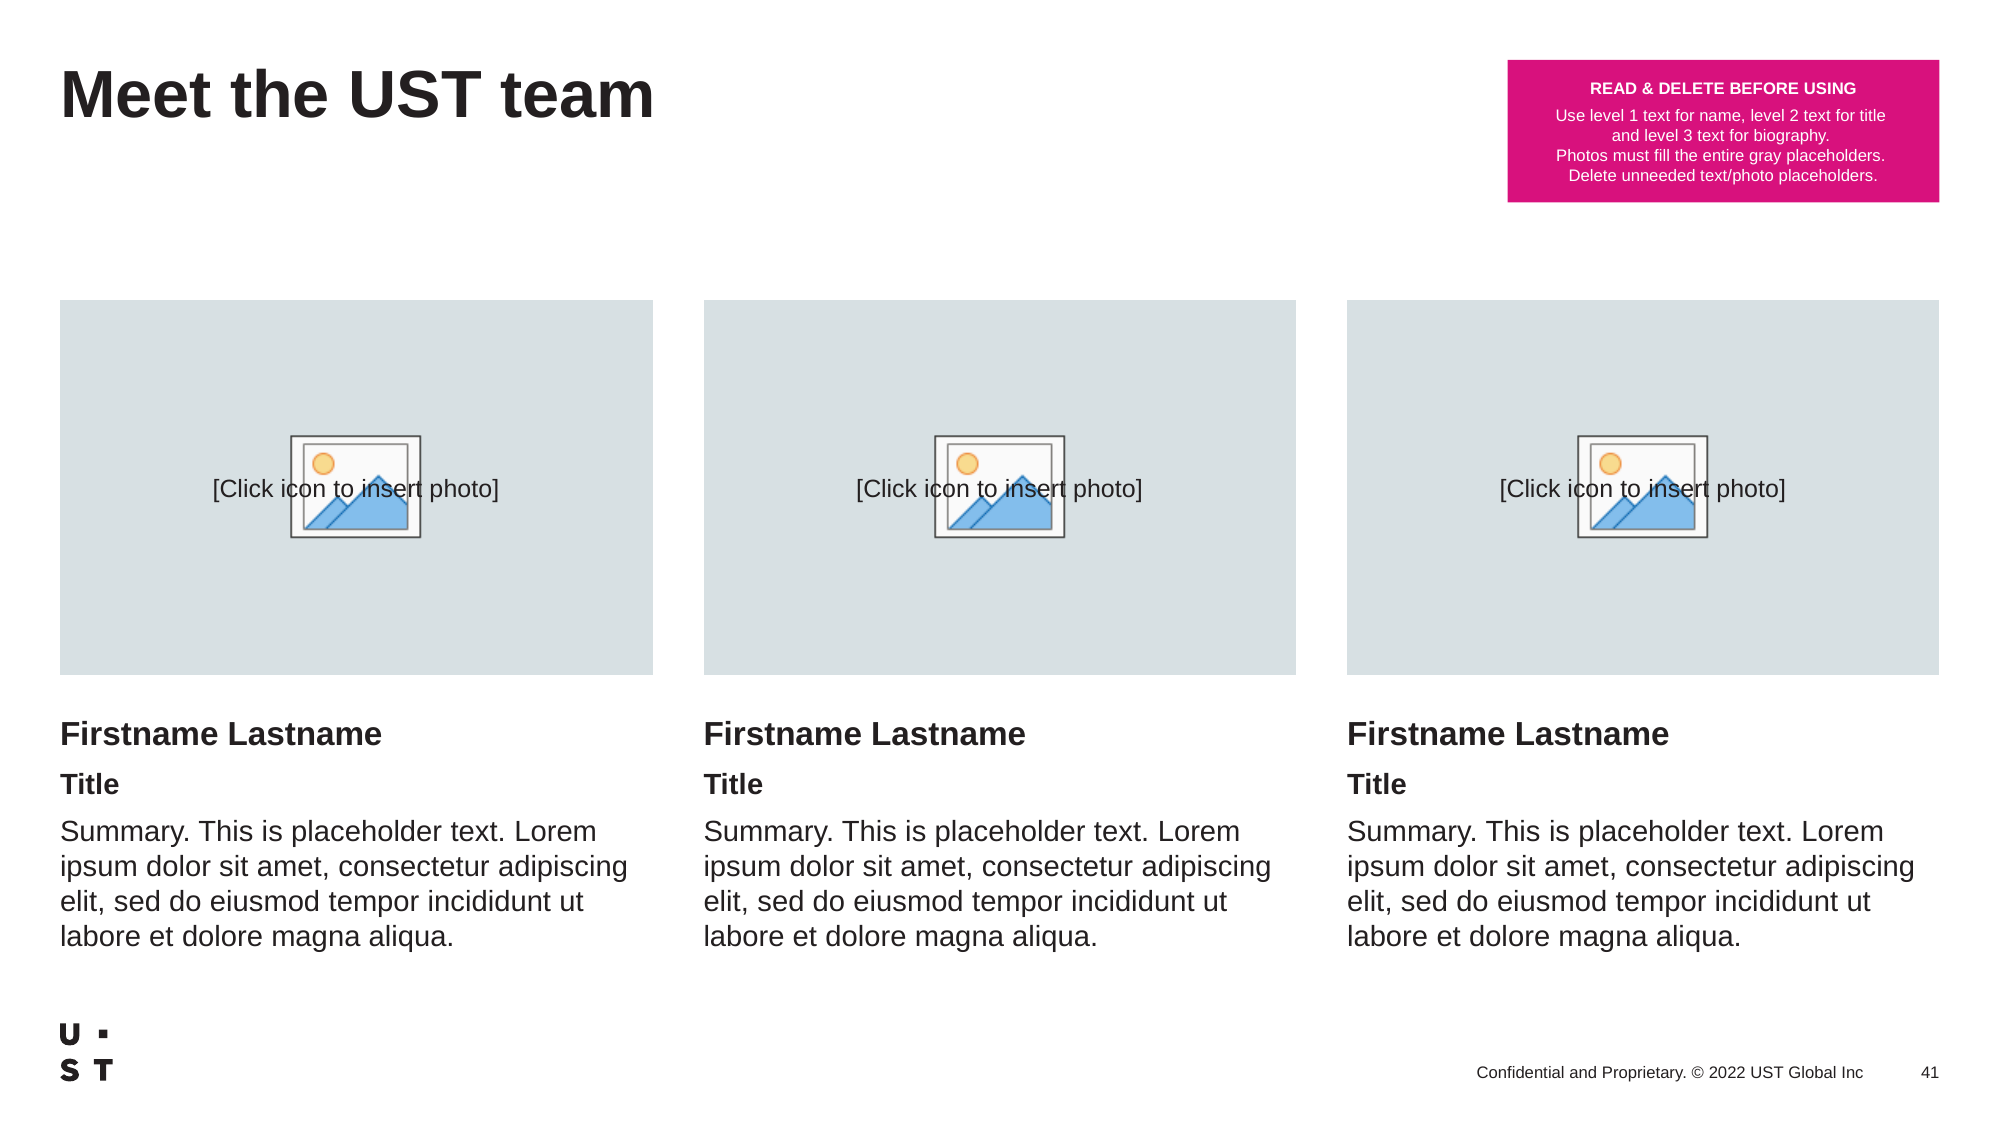

READ & DELETE BEFORE USING
Use level 1 text for name, level 2 text for title
and level 3 text for biography.
Photos must fill the entire gray placeholders.
Delete unneeded text/photo placeholders.
# Meet the UST team

Firstname Lastname
Title
Summary. This is placeholder text. Lorem ipsum dolor sit amet, consectetur adipiscing elit, sed do eiusmod tempor incididunt ut labore et dolore magna aliqua.
Firstname Lastname
Title
Summary. This is placeholder text. Lorem ipsum dolor sit amet, consectetur adipiscing elit, sed do eiusmod tempor incididunt ut labore et dolore magna aliqua.
Firstname Lastname
Title
Summary. This is placeholder text. Lorem ipsum dolor sit amet, consectetur adipiscing elit, sed do eiusmod tempor incididunt ut labore et dolore magna aliqua.